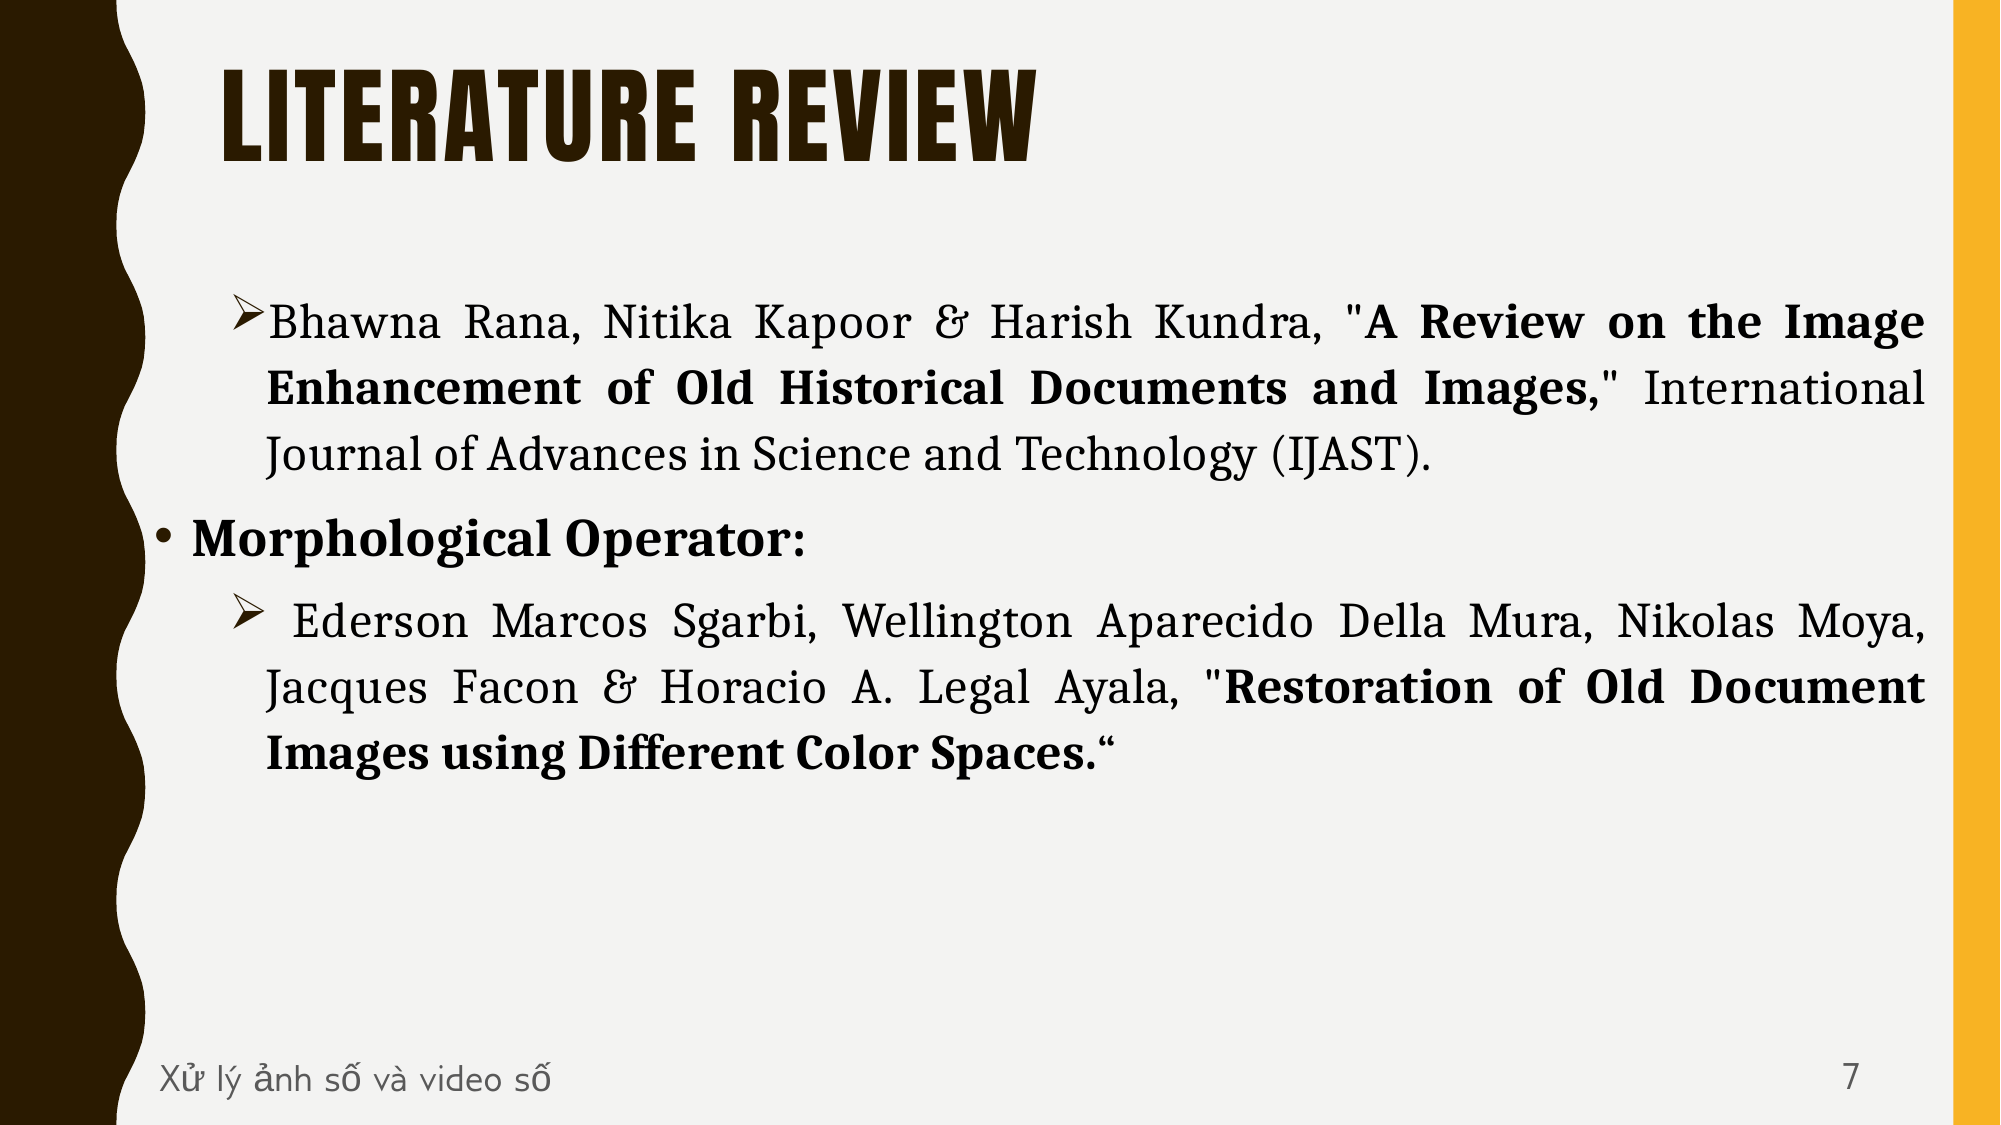

# Literature review
Bhawna Rana, Nitika Kapoor & Harish Kundra, "A Review on the Image Enhancement of Old Historical Documents and Images," International Journal of Advances in Science and Technology (IJAST).
Morphological Operator:
 Ederson Marcos Sgarbi, Wellington Aparecido Della Mura, Nikolas Moya, Jacques Facon & Horacio A. Legal Ayala, "Restoration of Old Document Images using Different Color Spaces.“

7
Xử lý ảnh số và video số